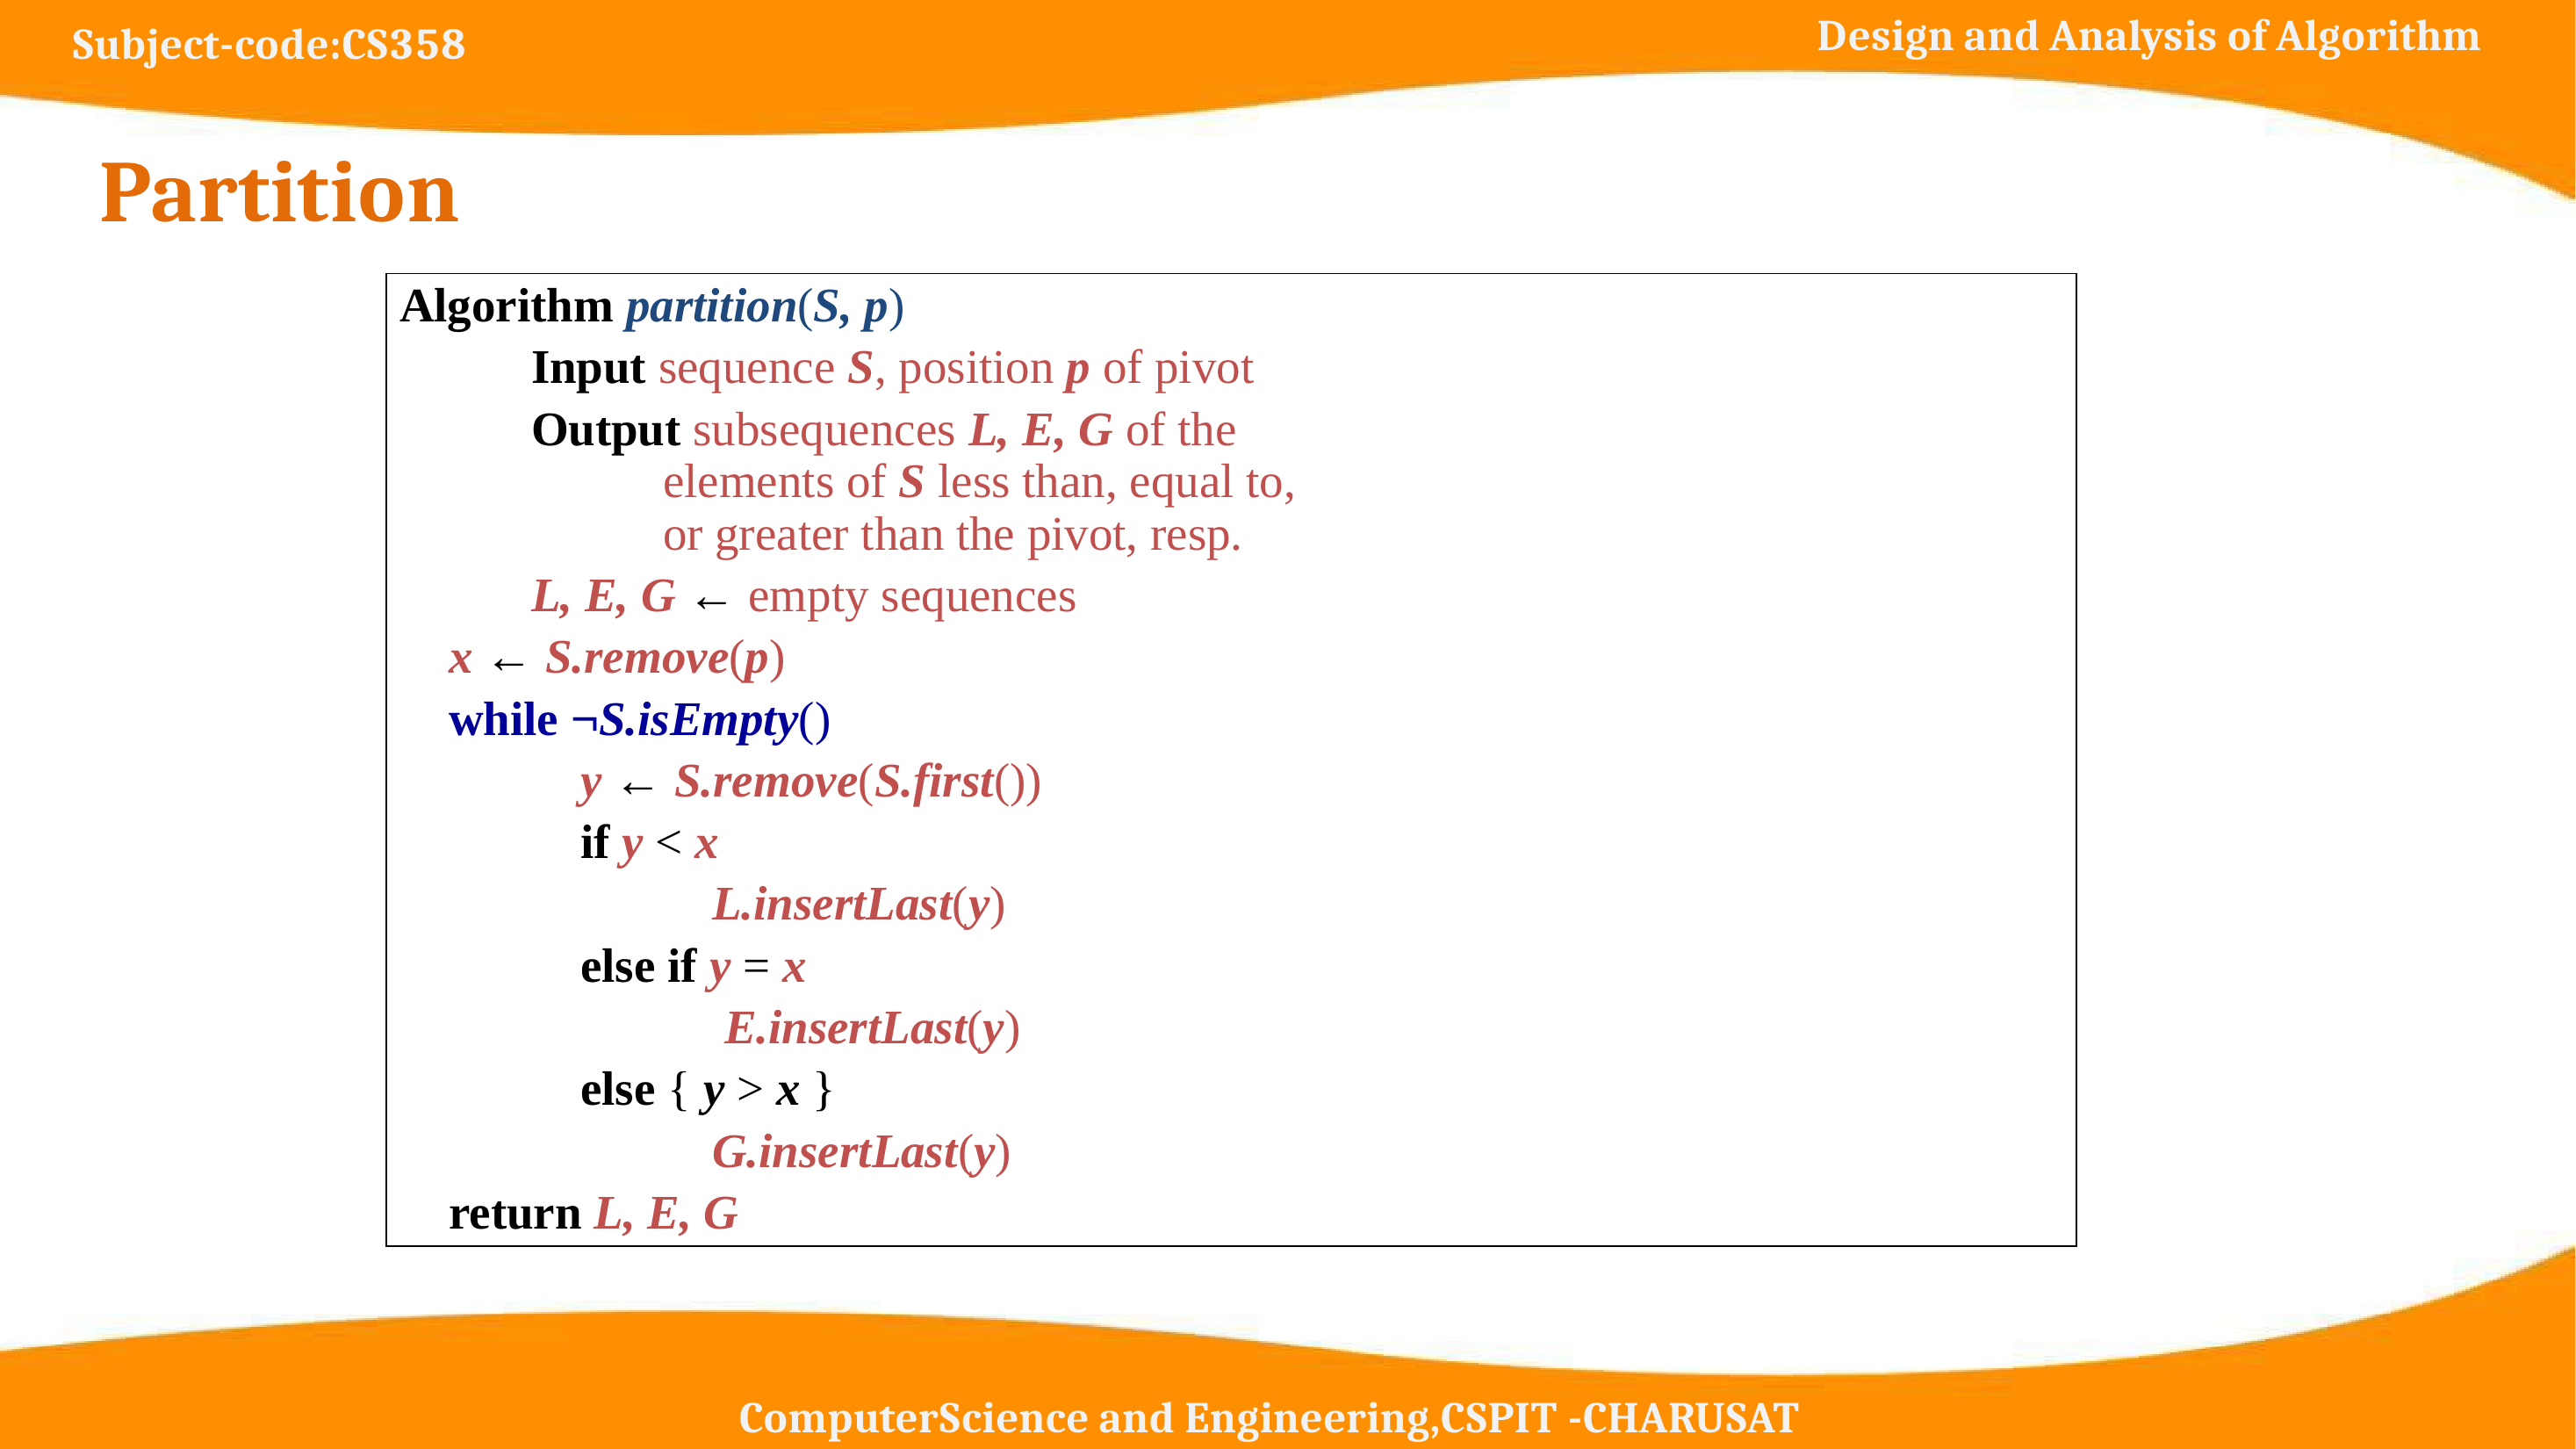

# Partition
Algorithm partition(S, p)
	Input sequence S, position p of pivot
	Output subsequences L, E, G of the
		elements of S less than, equal to,
		or greater than the pivot, resp.
	L, E, G ← empty sequences
x ← S.remove(p)
while ¬S.isEmpty()
	y ← S.remove(S.first())
	if y < x
		L.insertLast(y)
	else if y = x
		 E.insertLast(y)
	else { y > x }
		G.insertLast(y)
return L, E, G